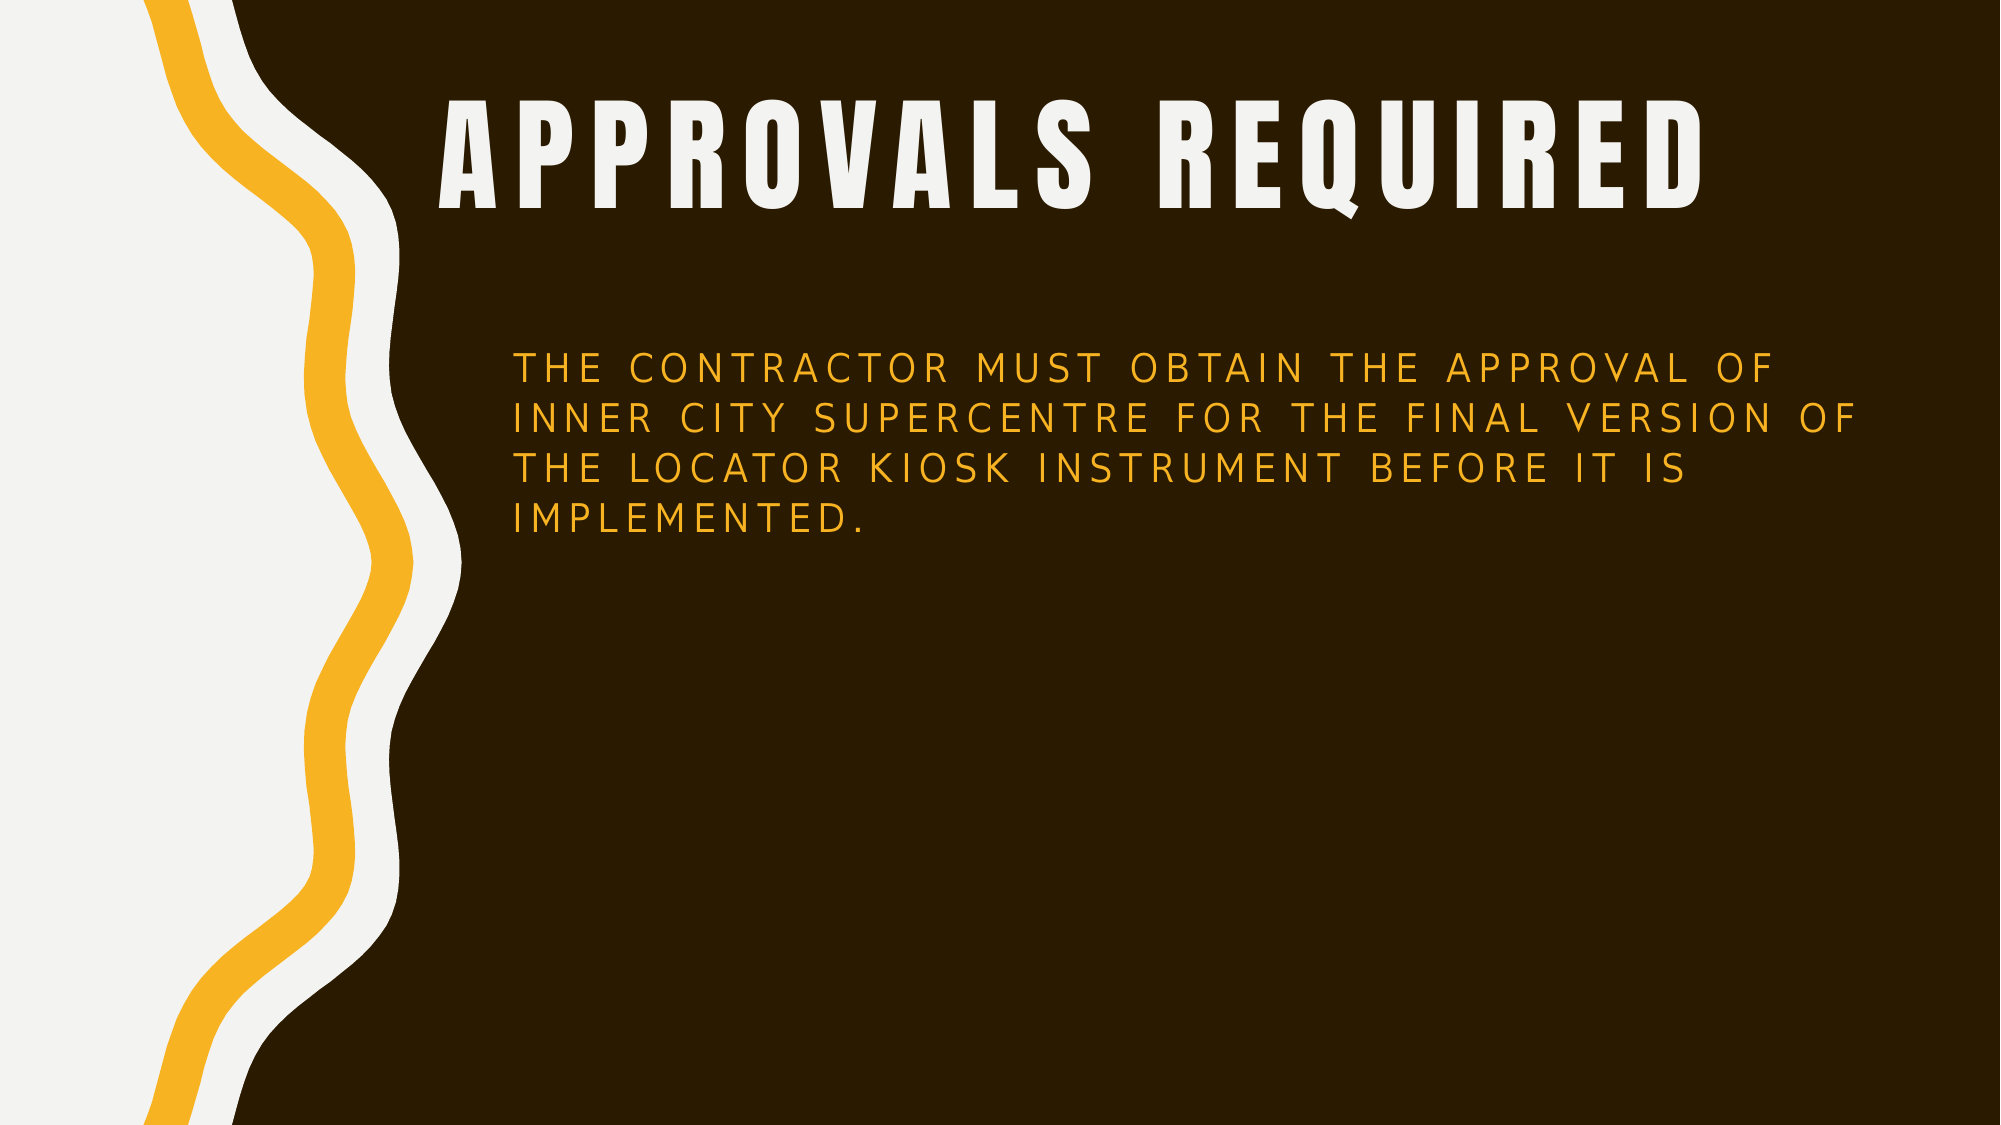

# Approvals Required
The contractor must obtain the approval of Inner City SuperCentre for the final version of the Locator kiosk instrument before it is implemented.